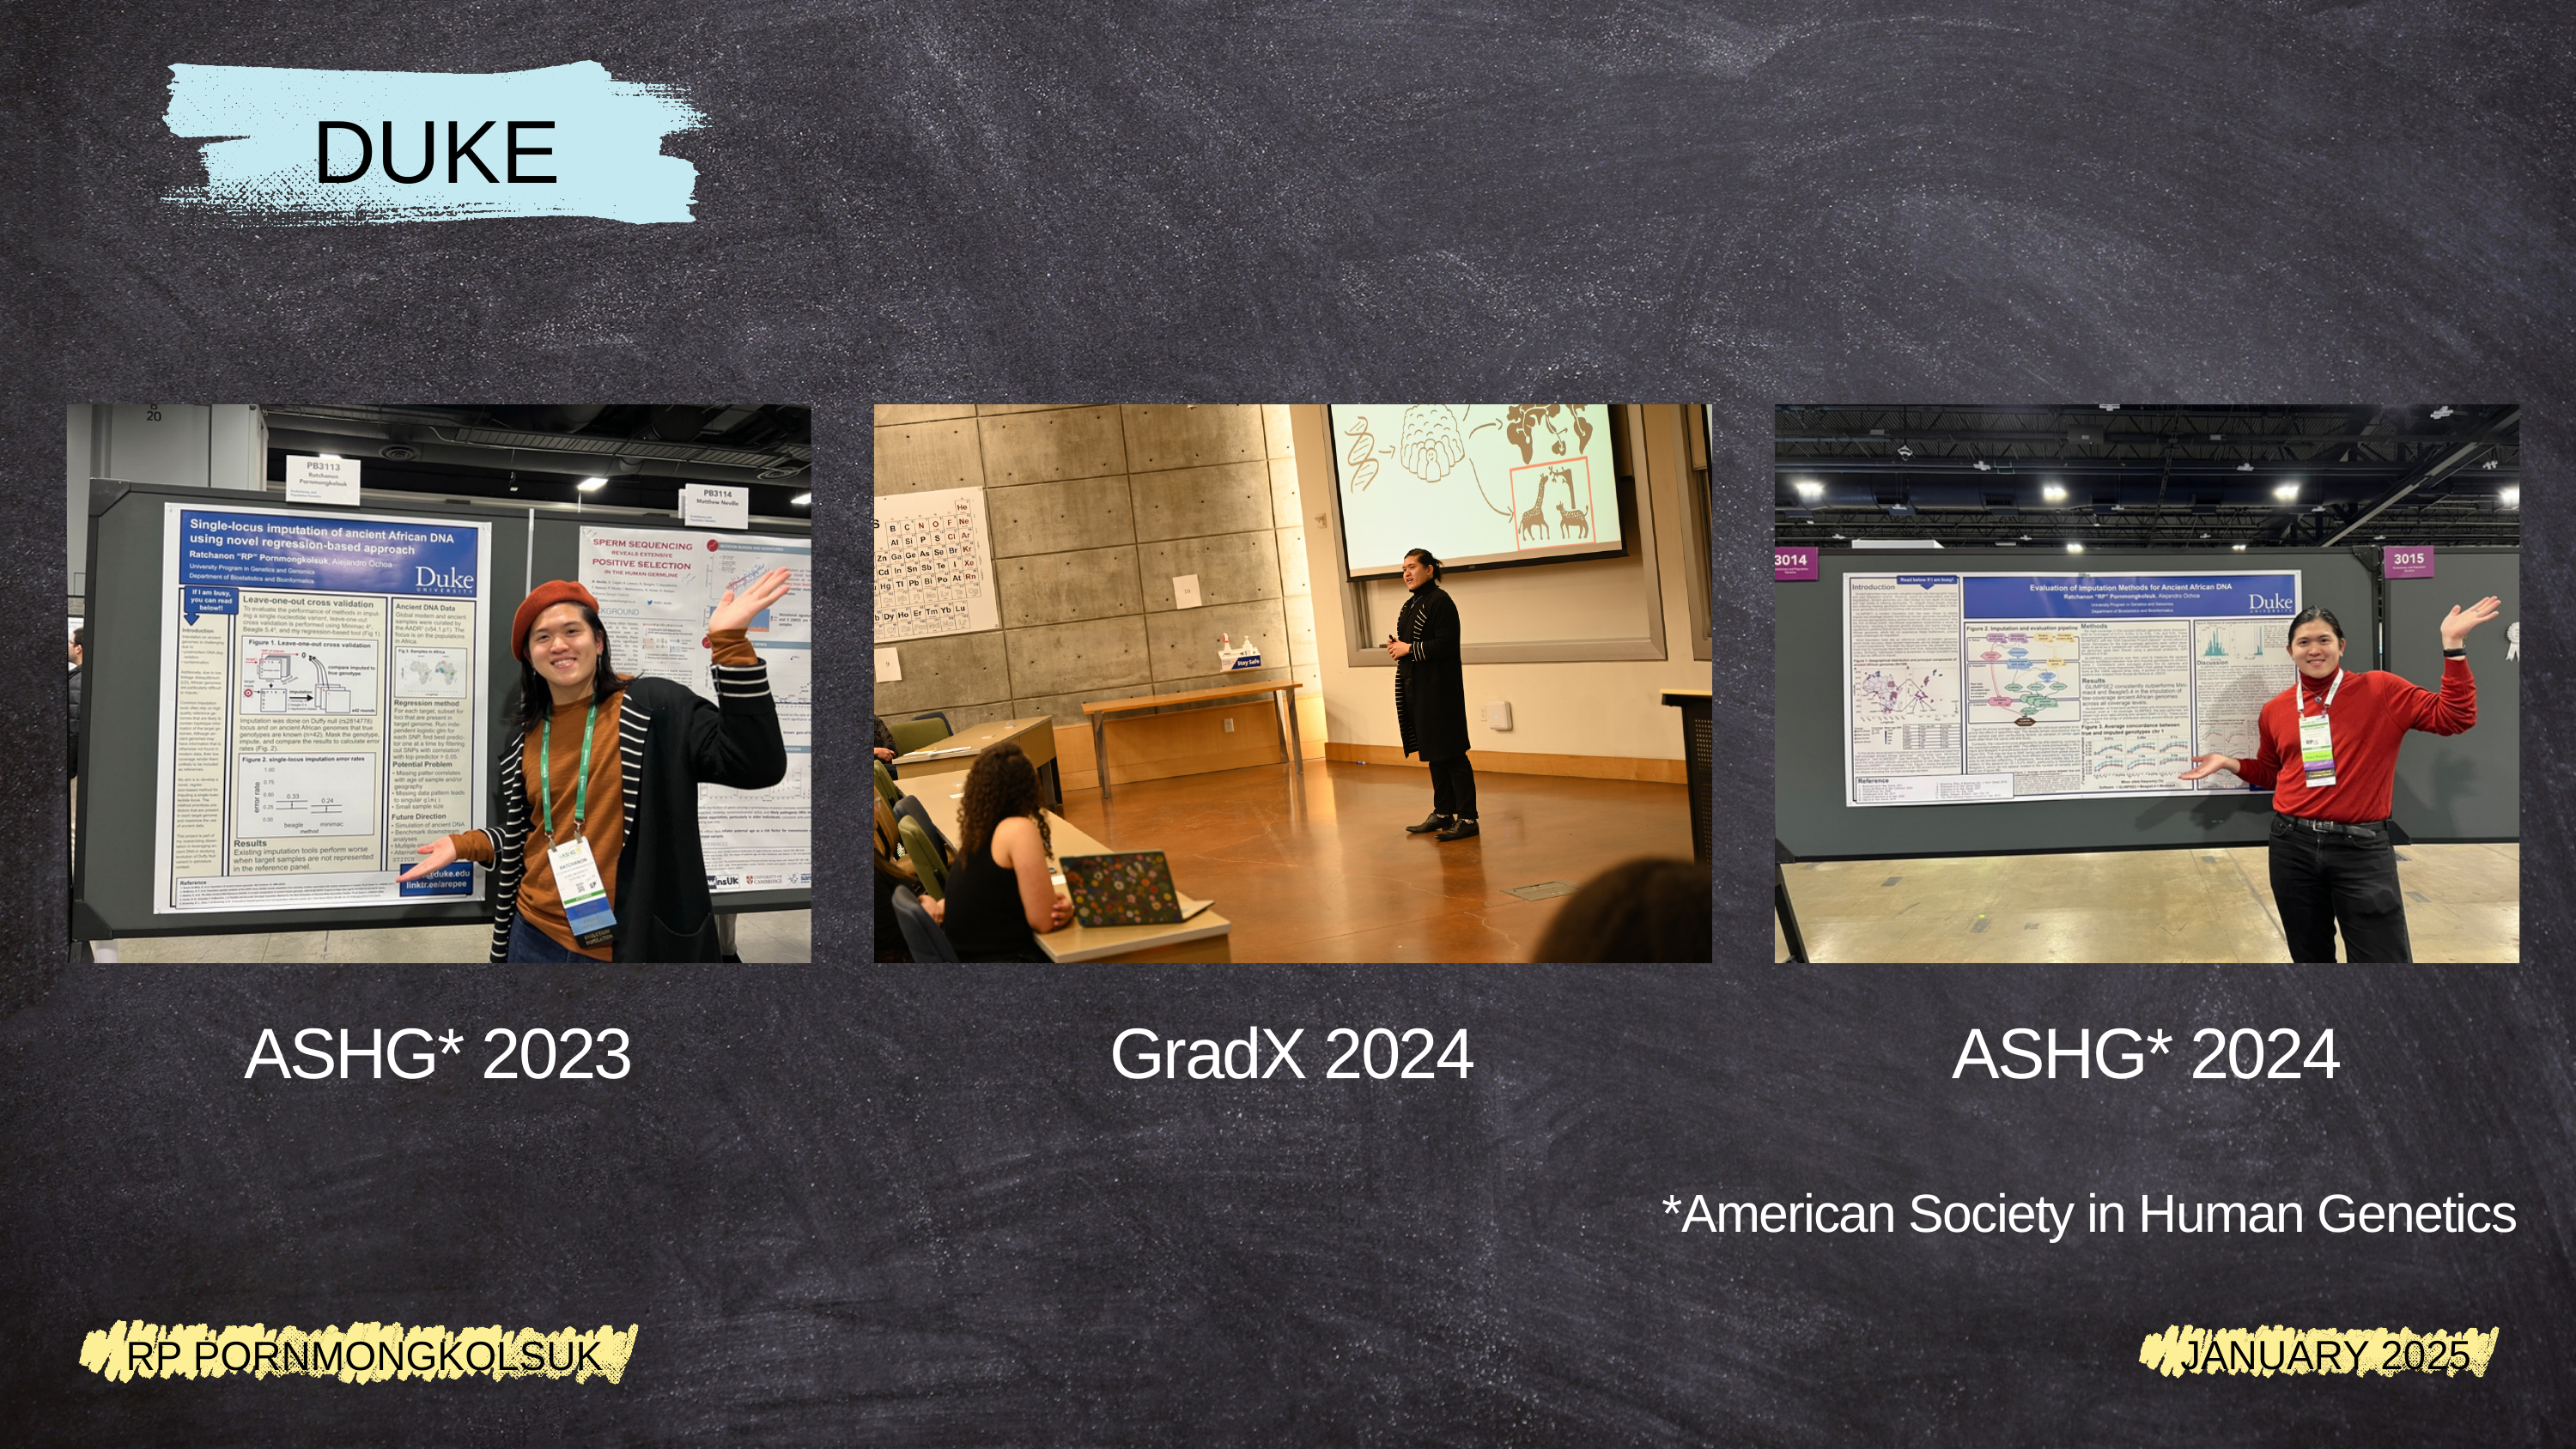

DUKE

ASHG* 2023
GradX 2024
ASHG* 2024
*American Society in Human Genetics

RP PORNMONGKOLSUK
JANUARY 2025